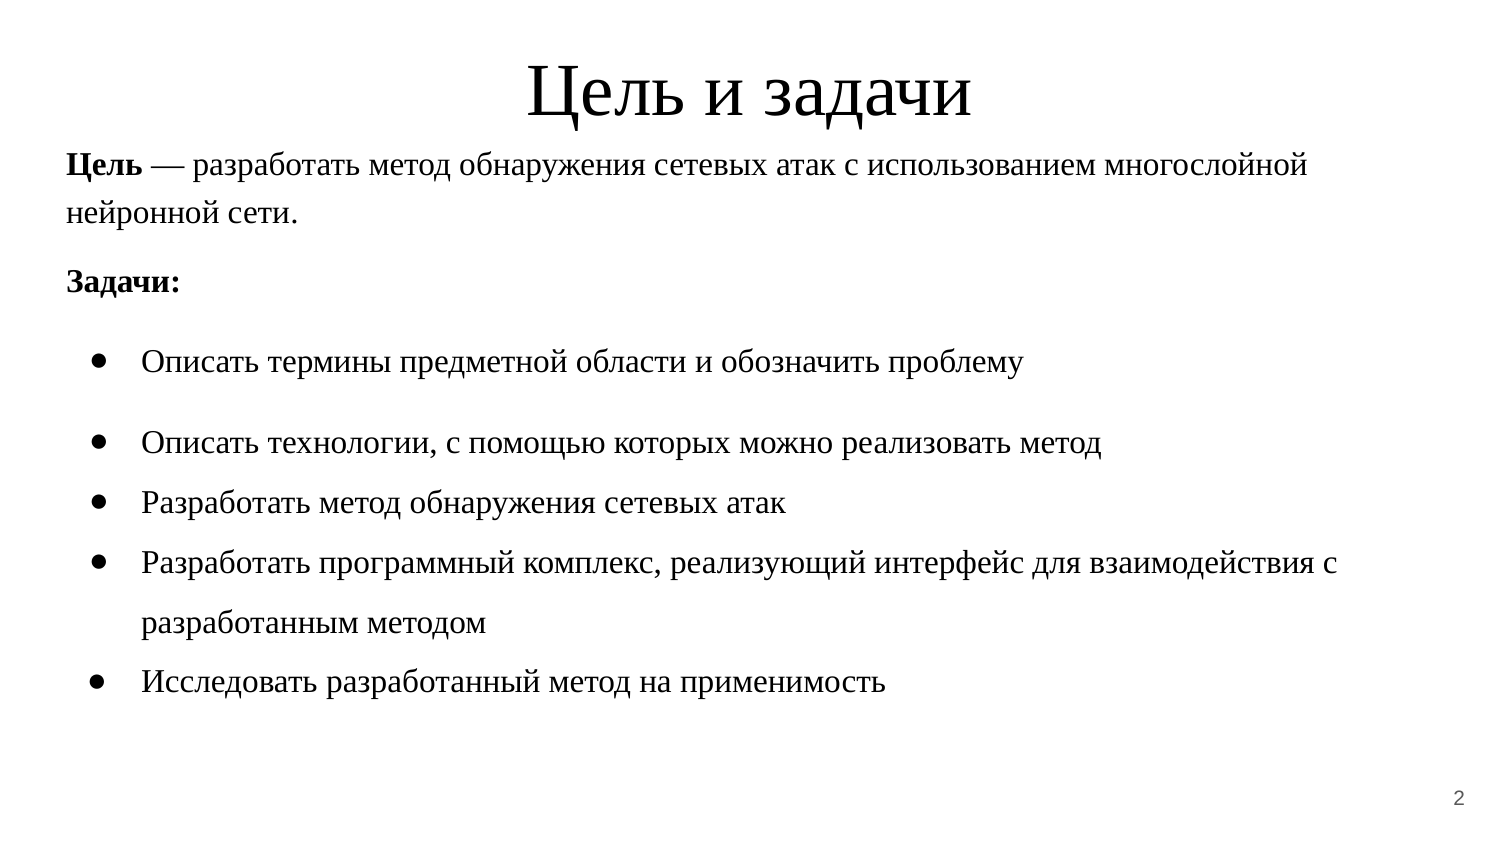

Цель и задачи
Цель — разработать метод обнаружения сетевых атак с использованием многослойной нейронной сети.
Задачи:
Описать термины предметной области и обозначить проблему
Описать технологии, с помощью которых можно реализовать метод
Разработать метод обнаружения сетевых атак
Разработать программный комплекс, реализующий интерфейс для взаимодействия с разработанным методом
Исследовать разработанный метод на применимость
2